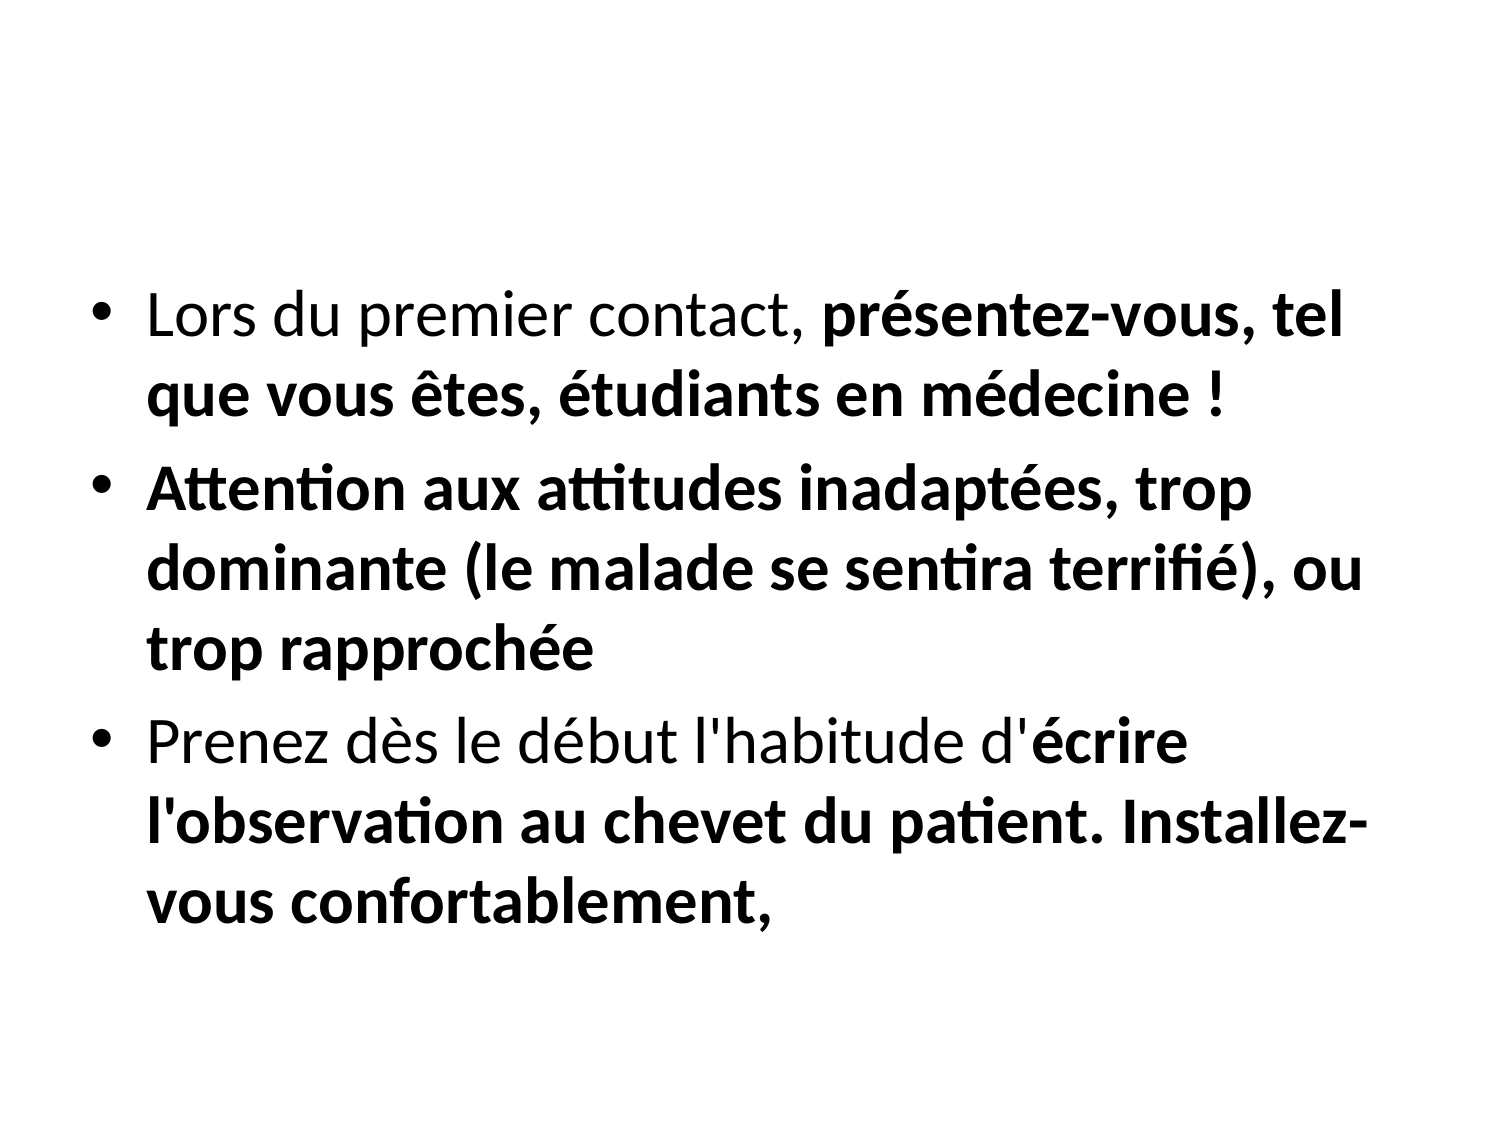

#
Lors du premier contact, présentez-vous, tel que vous êtes, étudiants en médecine !
Attention aux attitudes inadaptées, trop dominante (le malade se sentira terrifié), ou trop rapprochée
Prenez dès le début l'habitude d'écrire l'observation au chevet du patient. Installez-vous confortablement,